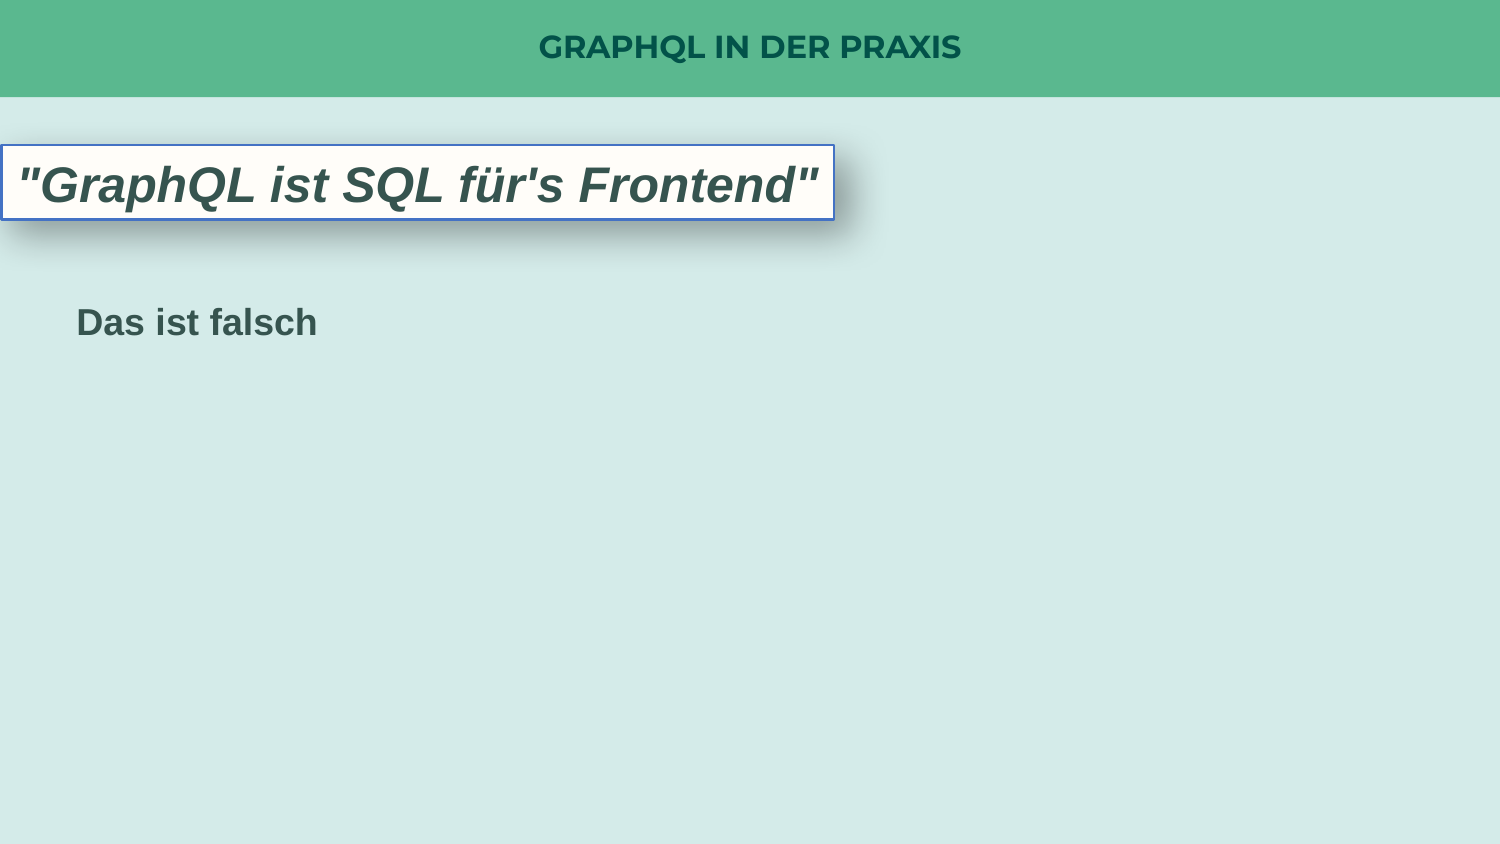

# GraphQL in der Praxis
"GraphQL ist SQL für's Frontend"
Das ist falsch